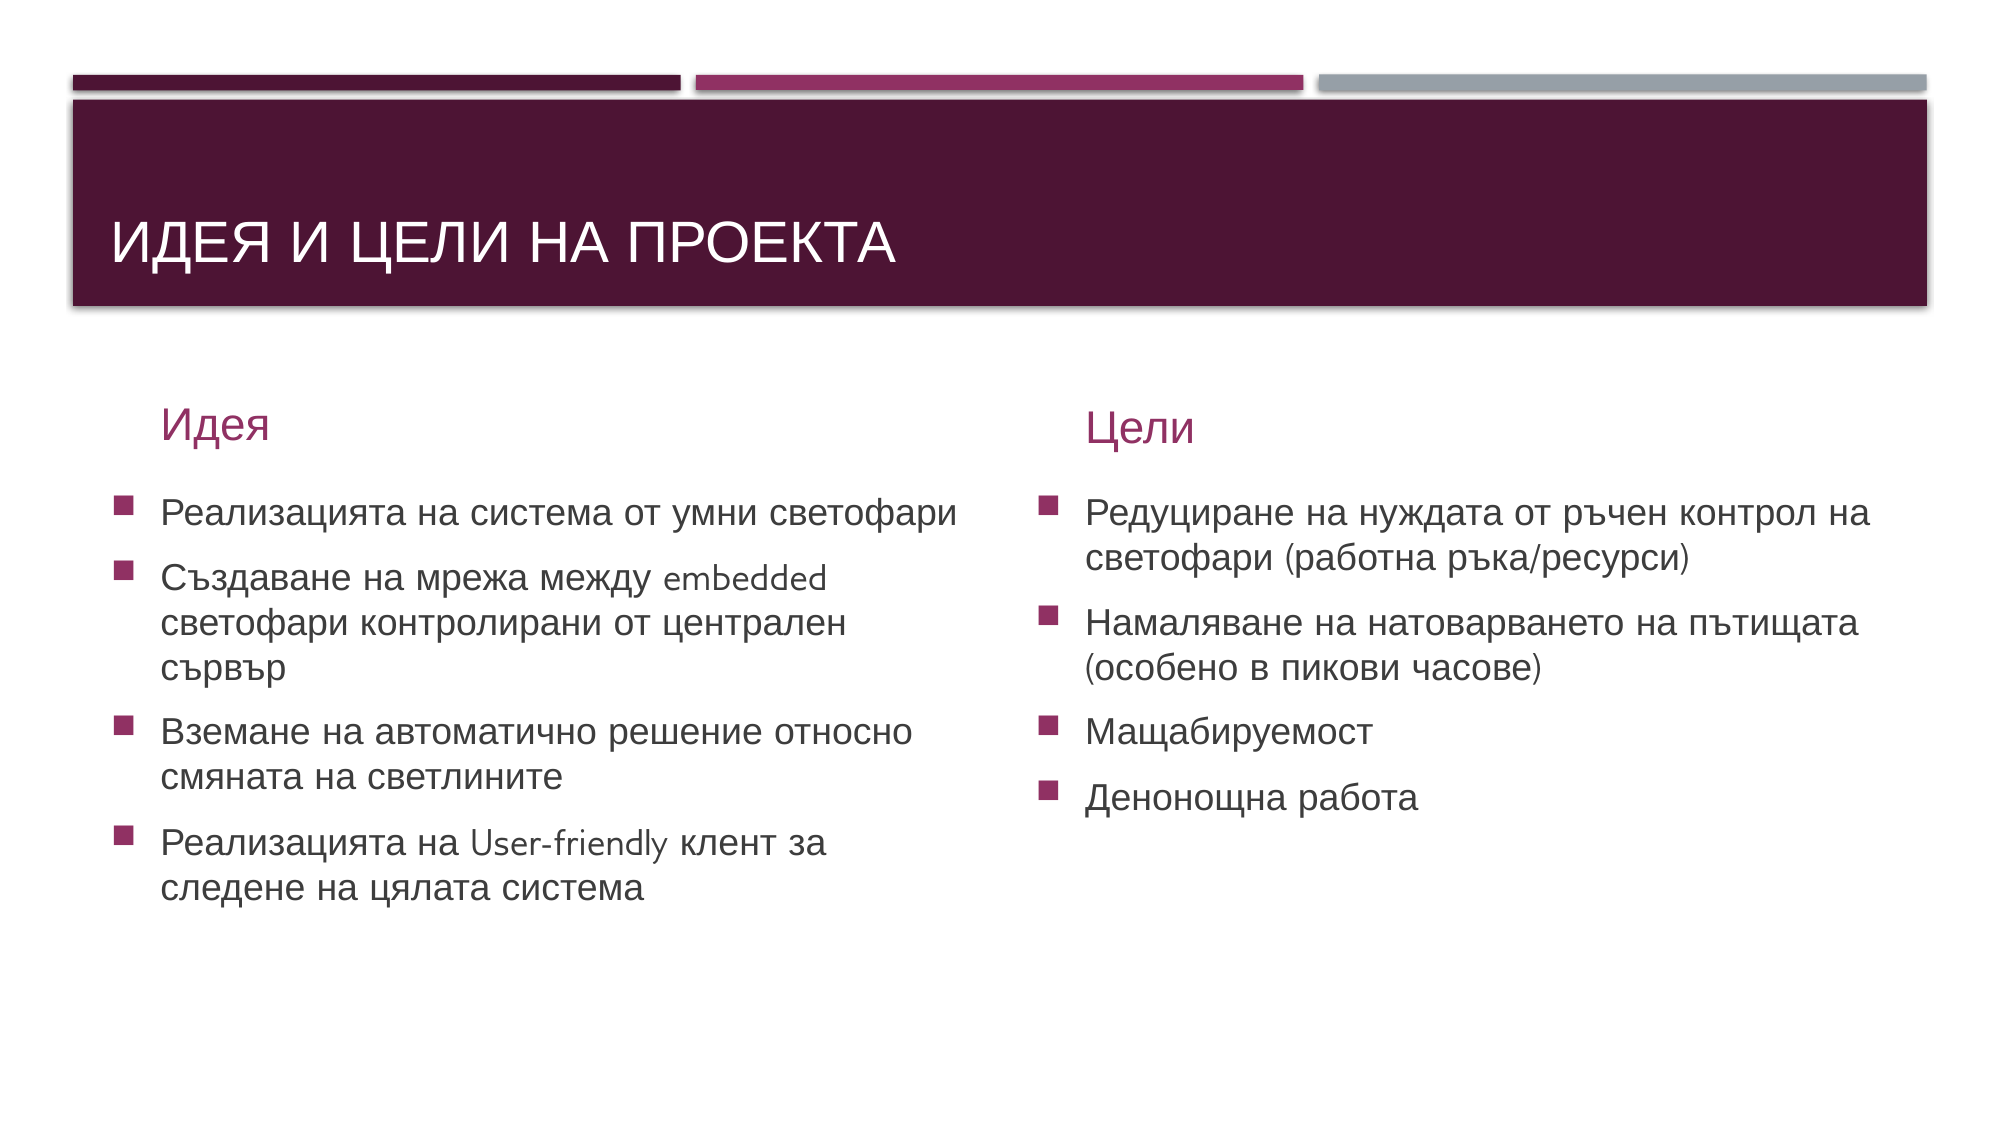

# Идея и цели на проекта
Идея
Цели
Реализацията на система от умни светофари
Създаване на мрежа между embedded светофари контролирани от централен сървър
Вземане на автоматично решение относно смяната на светлините
Реализацията на User-friendly клент за следене на цялата система
Редуциране на нуждата от ръчен контрол на светофари (работна ръка/ресурси)
Намаляване на натоварването на пътищата (особено в пикови часове)
Мащабируемост
Денонощна работа